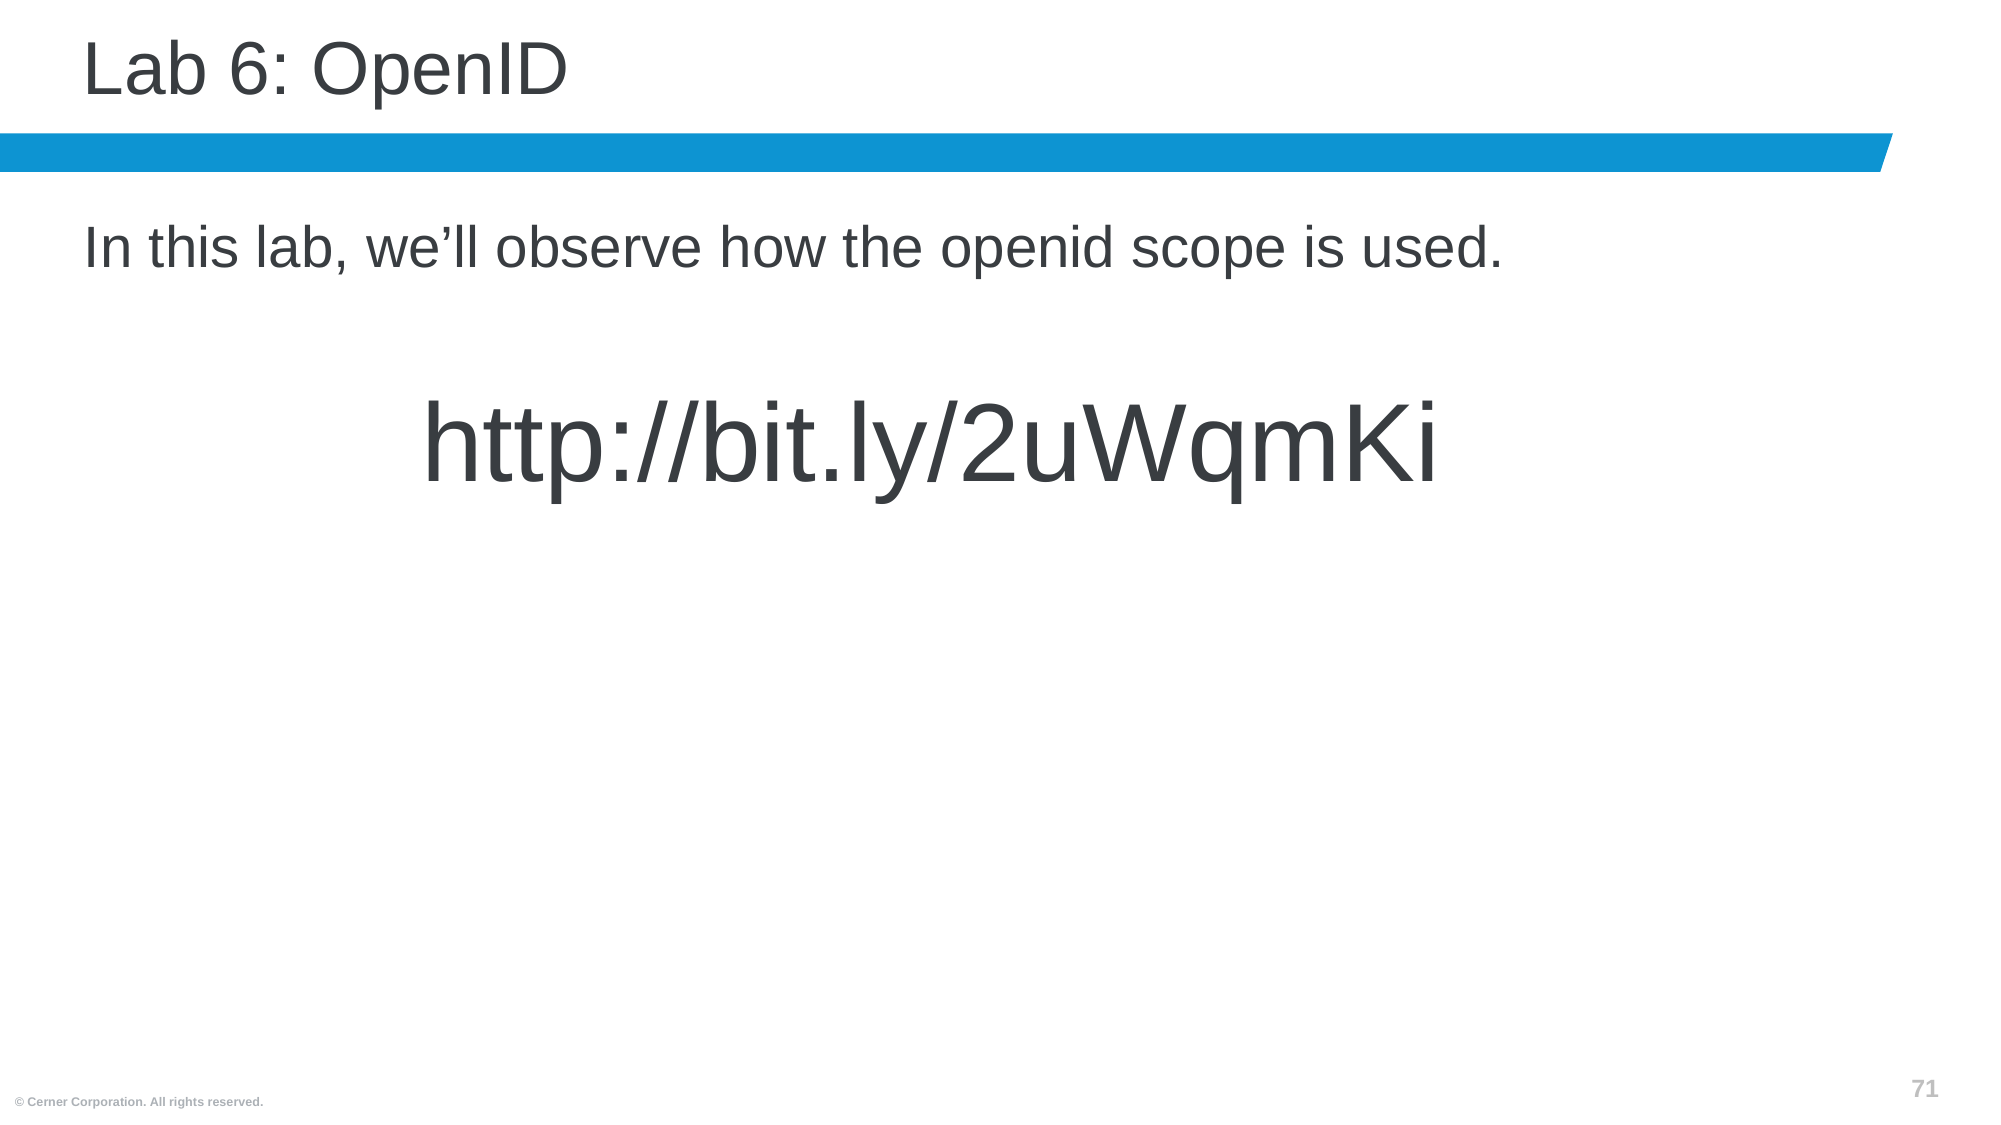

# Lab 6: OpenID
In this lab, we’ll observe how the openid scope is used.

http://bit.ly/2uWqmKi